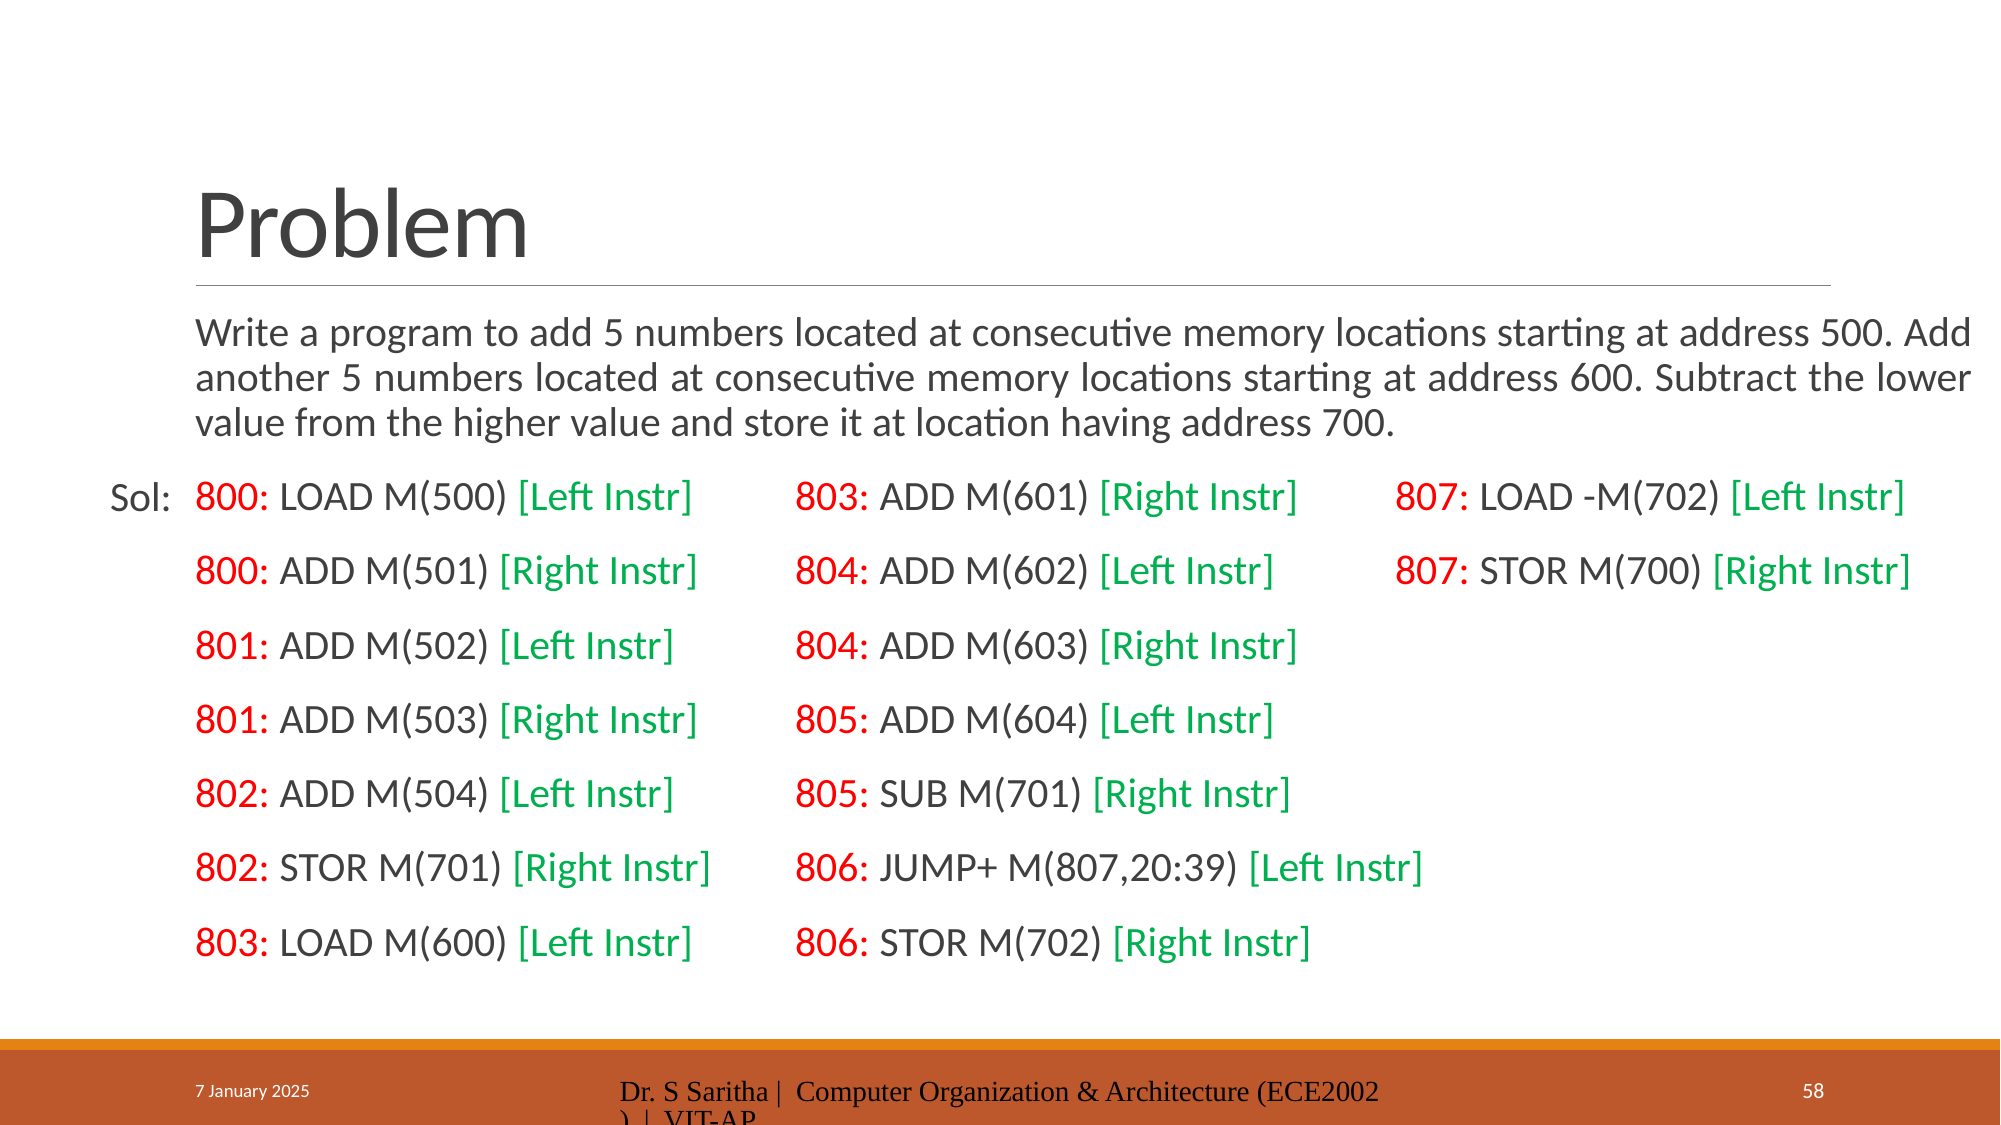

# Problem
Write a program to add 5 numbers located at consecutive memory locations starting at address 500. Add another 5 numbers located at consecutive memory locations starting at address 600. Subtract the lower value from the higher value and store it at location having address 700.
800: LOAD M(500) [Left Instr]	803: ADD M(601) [Right Instr]	807: LOAD -M(702) [Left Instr]
800: ADD M(501) [Right Instr]	804: ADD M(602) [Left Instr]	807: STOR M(700) [Right Instr]
801: ADD M(502) [Left Instr]	804: ADD M(603) [Right Instr]
801: ADD M(503) [Right Instr]	805: ADD M(604) [Left Instr]
802: ADD M(504) [Left Instr]	805: SUB M(701) [Right Instr]
802: STOR M(701) [Right Instr]	806: JUMP+ M(807,20:39) [Left Instr]
803: LOAD M(600) [Left Instr]	806: STOR M(702) [Right Instr]

Sol:
7 January 2025
Dr. S Saritha |  Computer Organization & Architecture (ECE2002)  |  VIT-AP
58